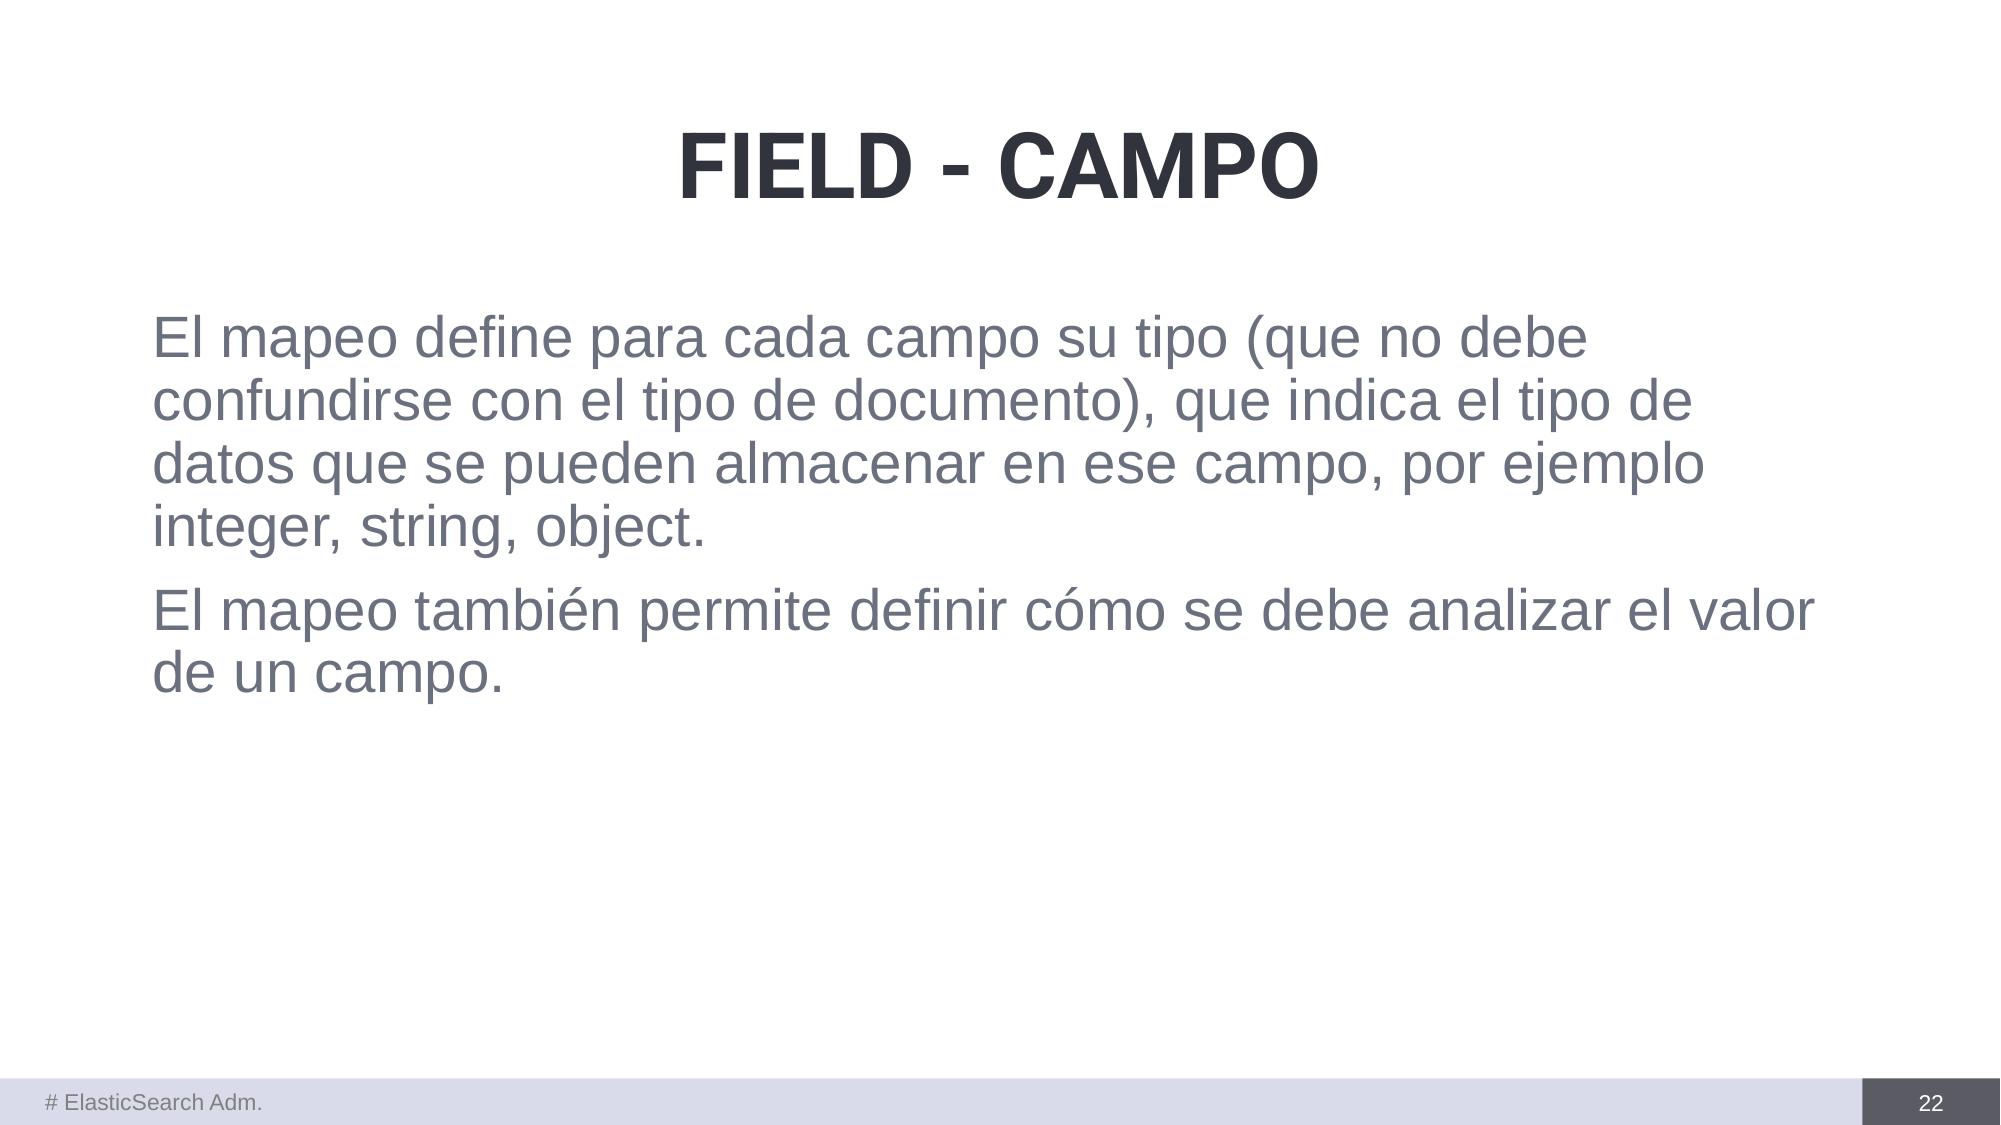

# FIELD - CAMPO
El mapeo define para cada campo su tipo (que no debe confundirse con el tipo de documento), que indica el tipo de datos que se pueden almacenar en ese campo, por ejemplo integer, string, object.
El mapeo también permite definir cómo se debe analizar el valor de un campo.
# ElasticSearch Adm.
22